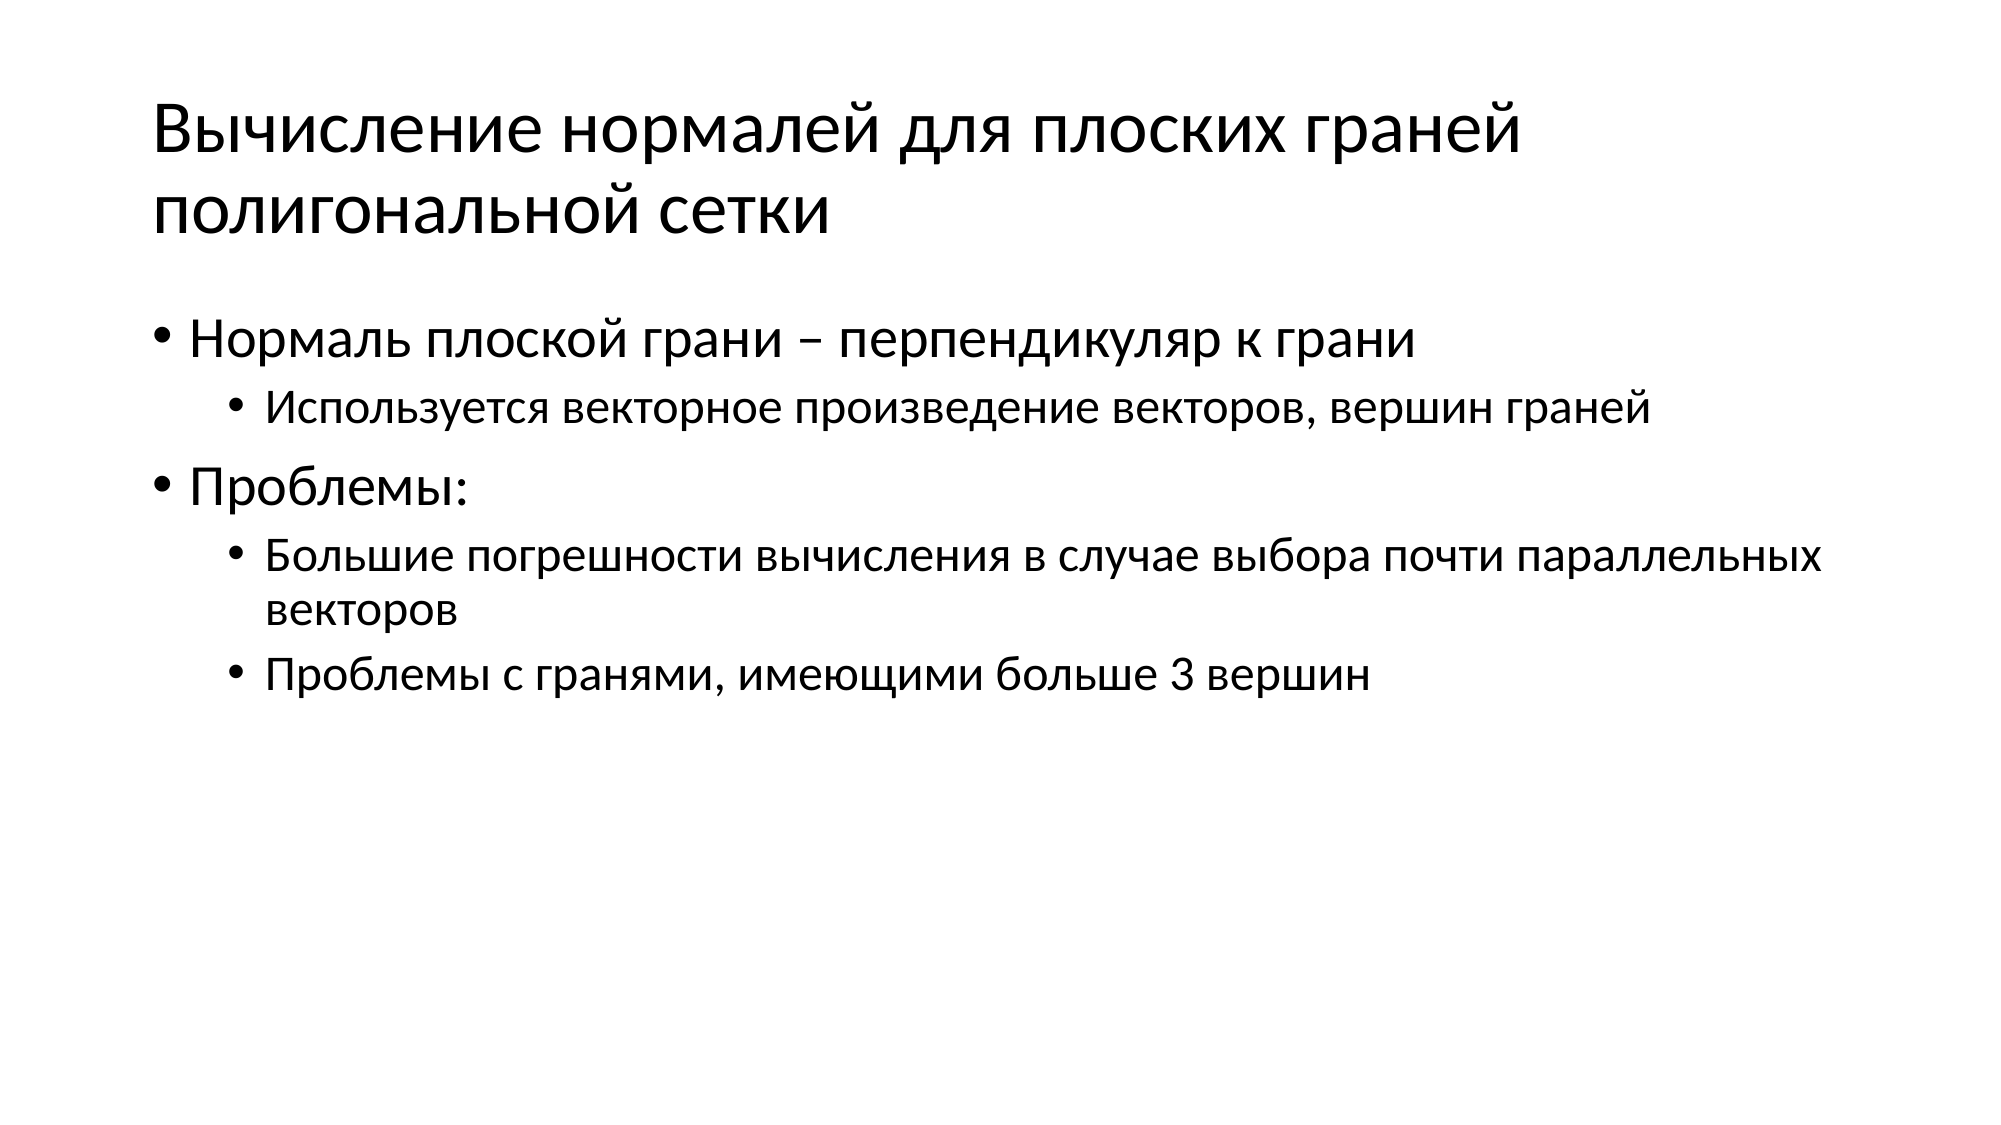

# Вычисление нормалей для плоских граней полигональной сетки
Нормаль плоской грани – перпендикуляр к грани
Используется векторное произведение векторов, вершин граней
Проблемы:
Большие погрешности вычисления в случае выбора почти параллельных векторов
Проблемы с гранями, имеющими больше 3 вершин